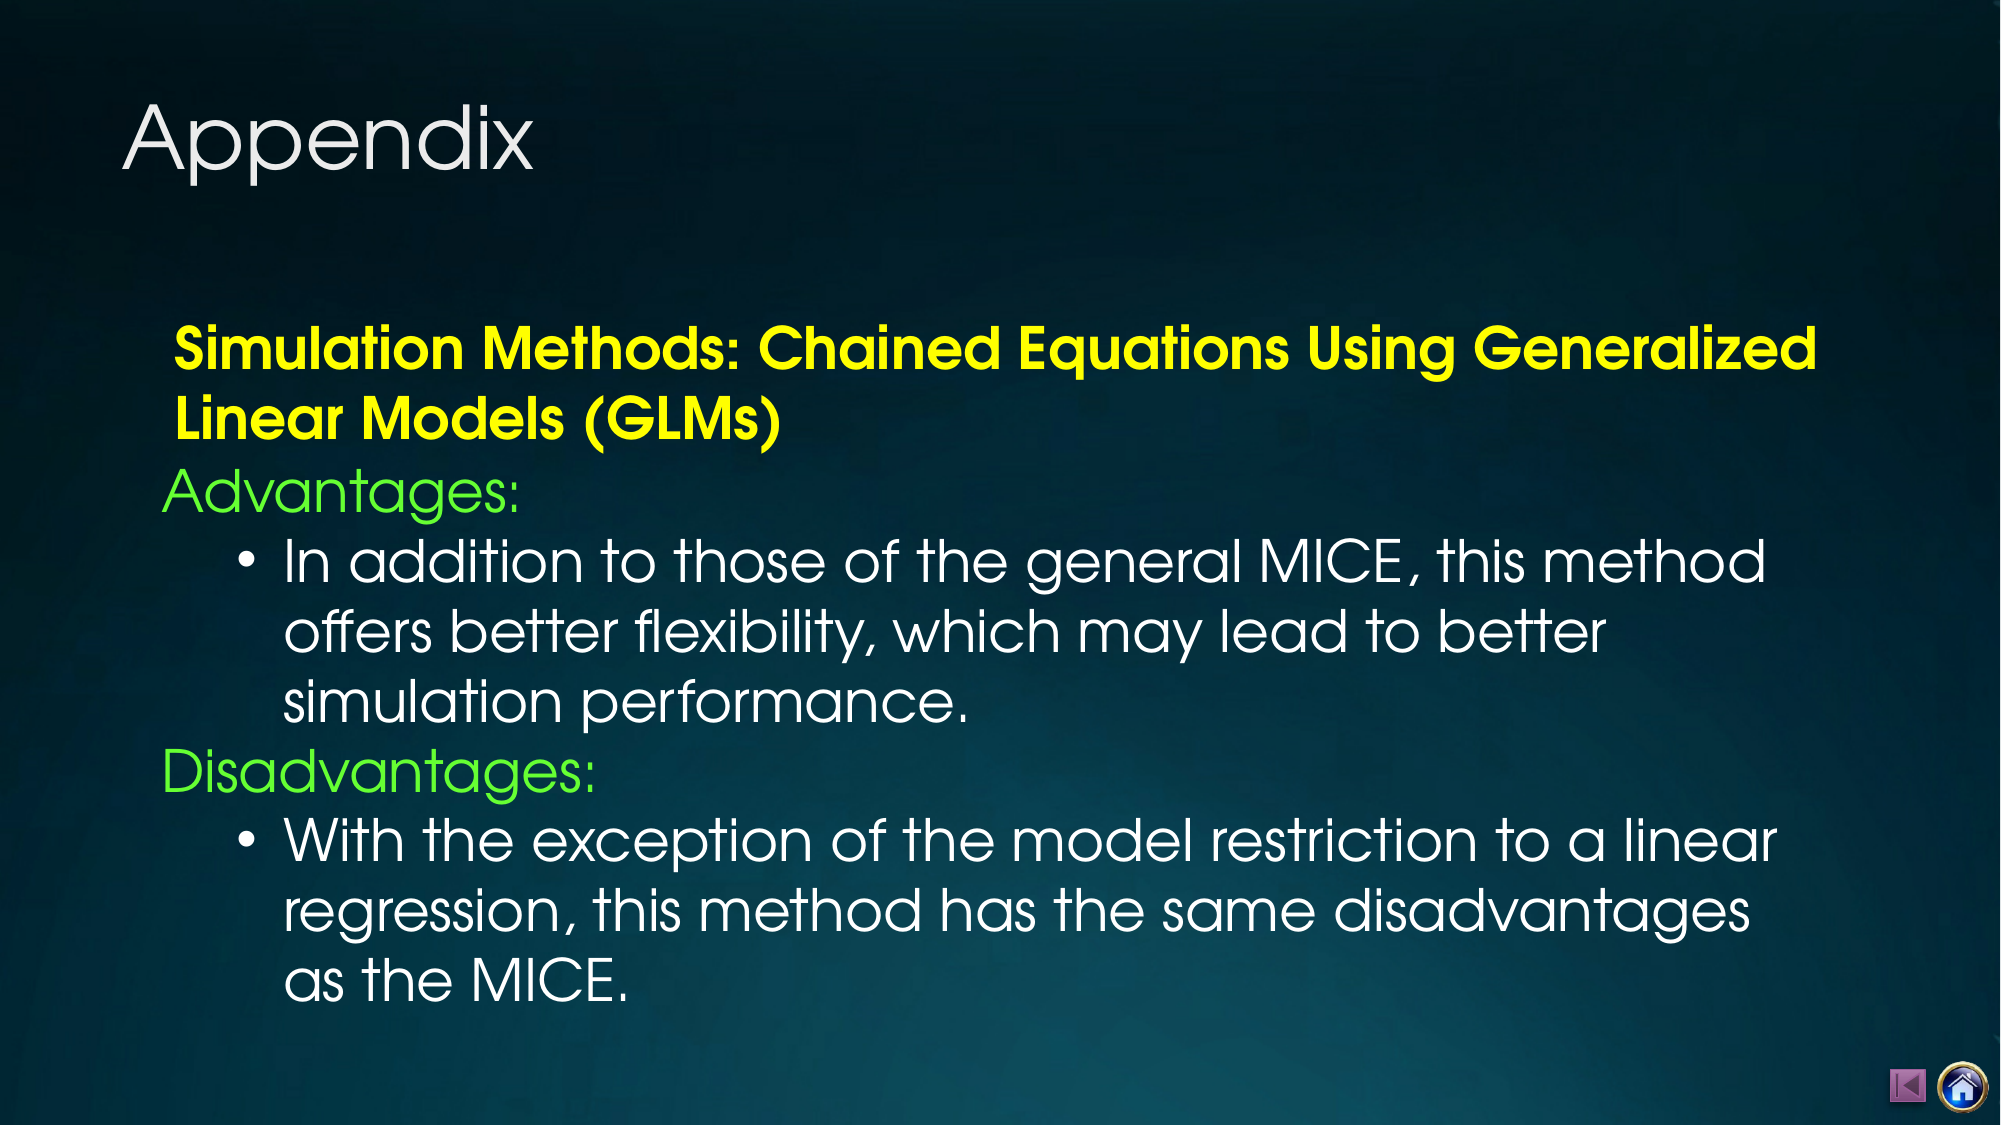

# Appendix
Simulation Methods: Chained Equations Using Generalized Linear Models (GLMs)

Advantages:
In addition to those of the general MICE, this method offers better flexibility, which may lead to better simulation performance.
Disadvantages:
With the exception of the model restriction to a linear regression, this method has the same disadvantages as the MICE.